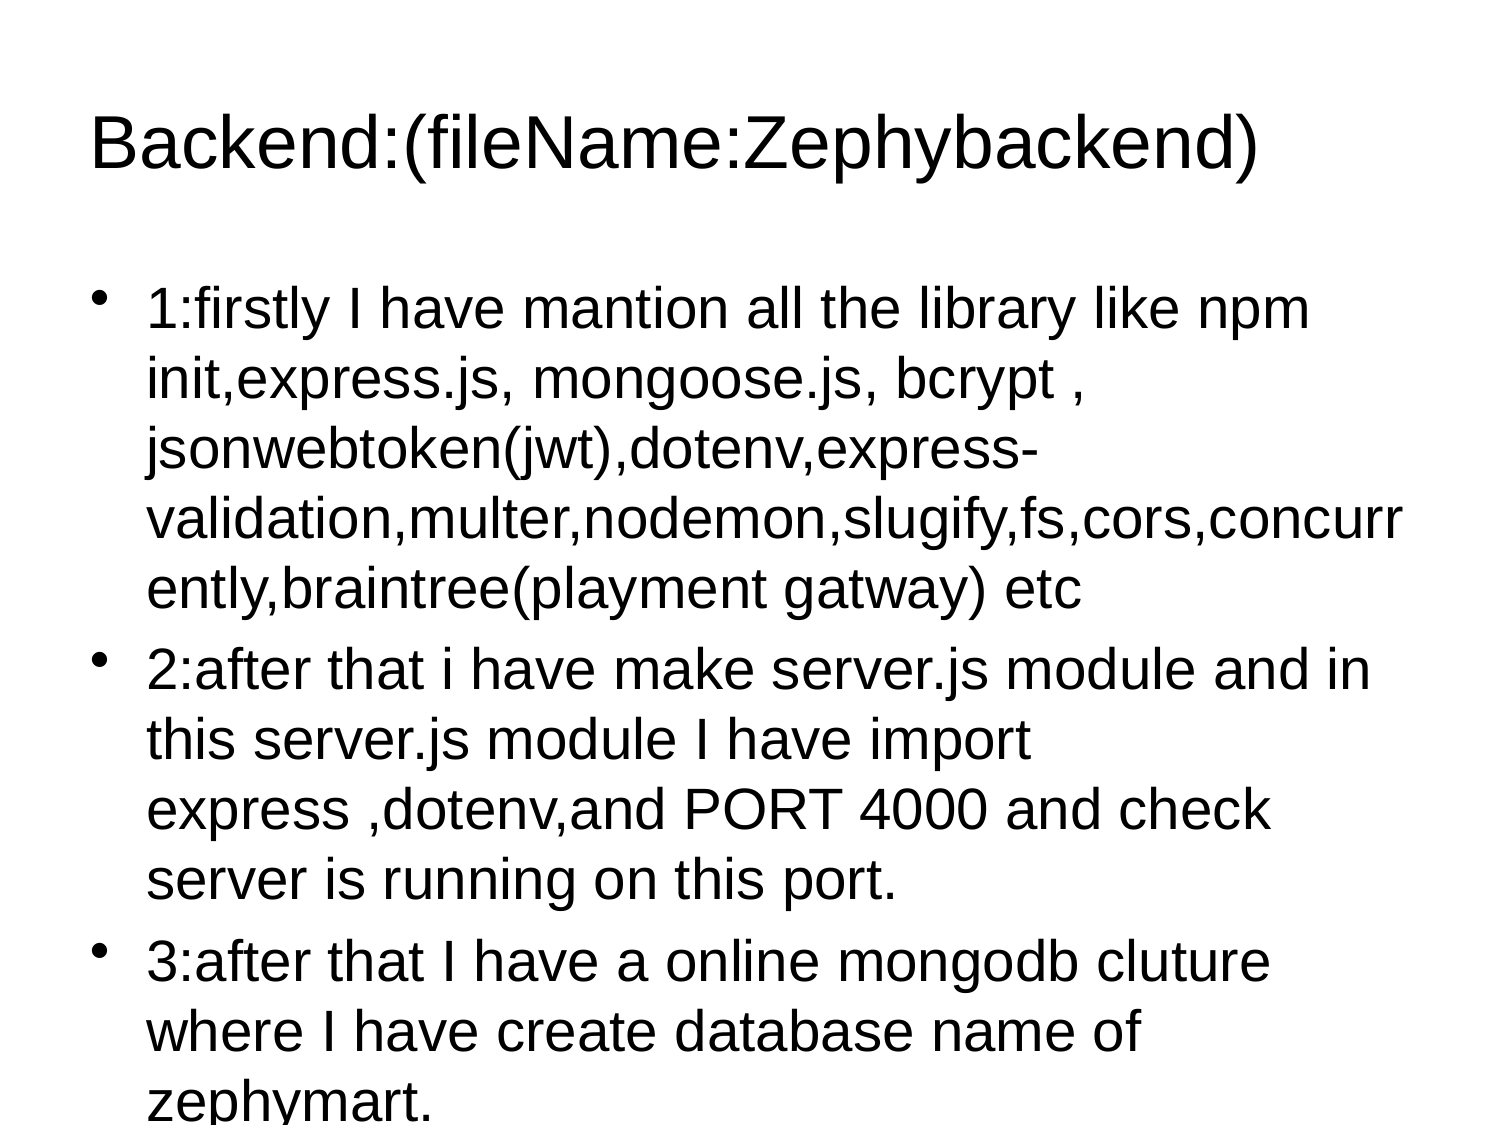

# Backend:(fileName:Zephybackend)
1:firstly I have mantion all the library like npm init,express.js, mongoose.js, bcrypt , jsonwebtoken(jwt),dotenv,express-validation,multer,nodemon,slugify,fs,cors,concurrently,braintree(playment gatway) etc
2:after that i have make server.js module and in this server.js module I have import express ,dotenv,and PORT 4000 and check server is running on this port.
3:after that I have a online mongodb cluture where I have create database name of zephymart.